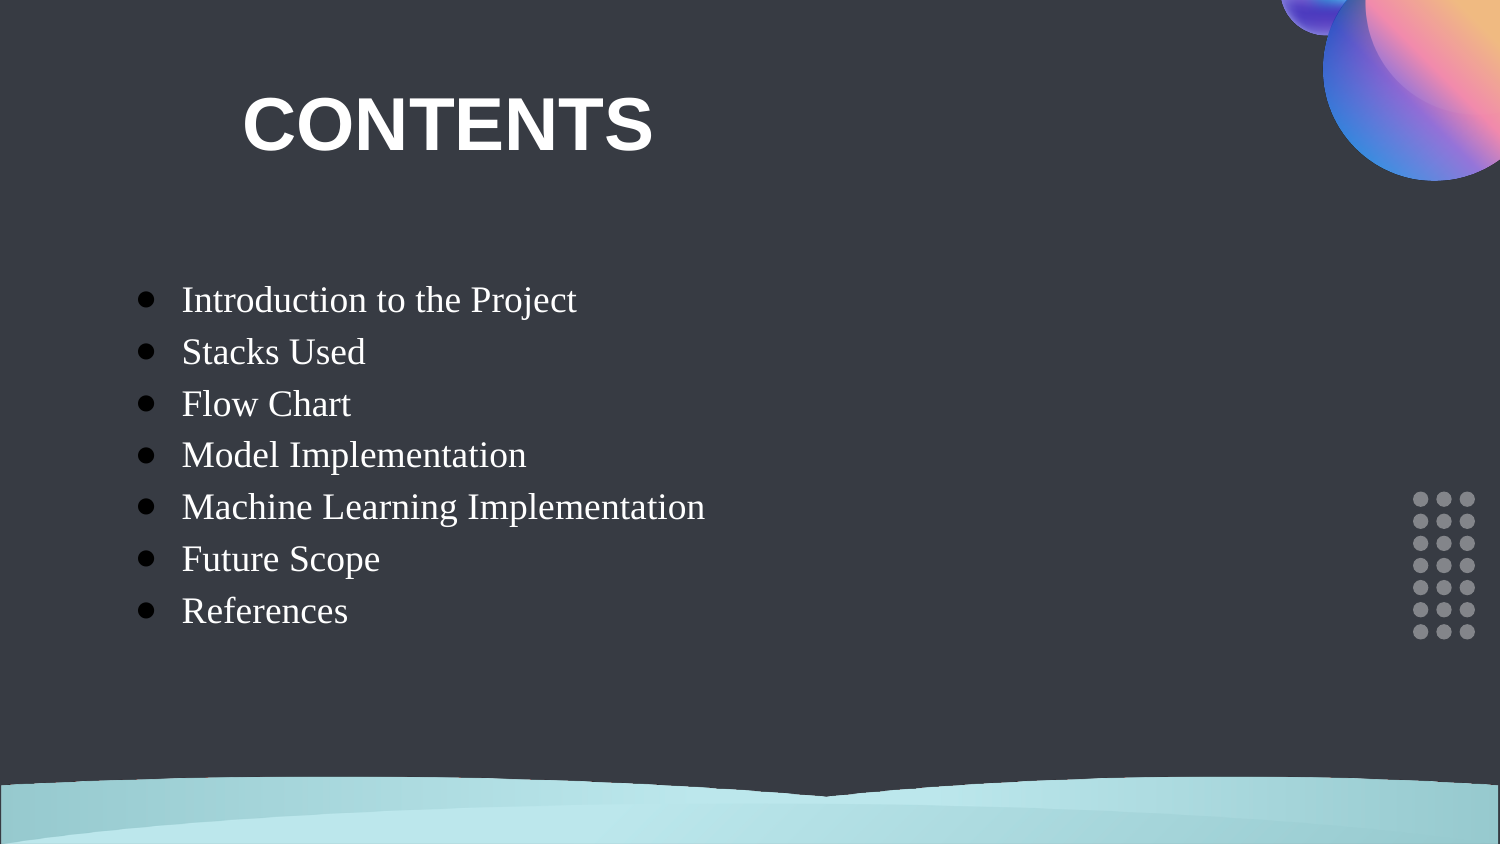

# CONTENTS
Introduction to the Project
Stacks Used
Flow Chart
Model Implementation
Machine Learning Implementation
Future Scope
References